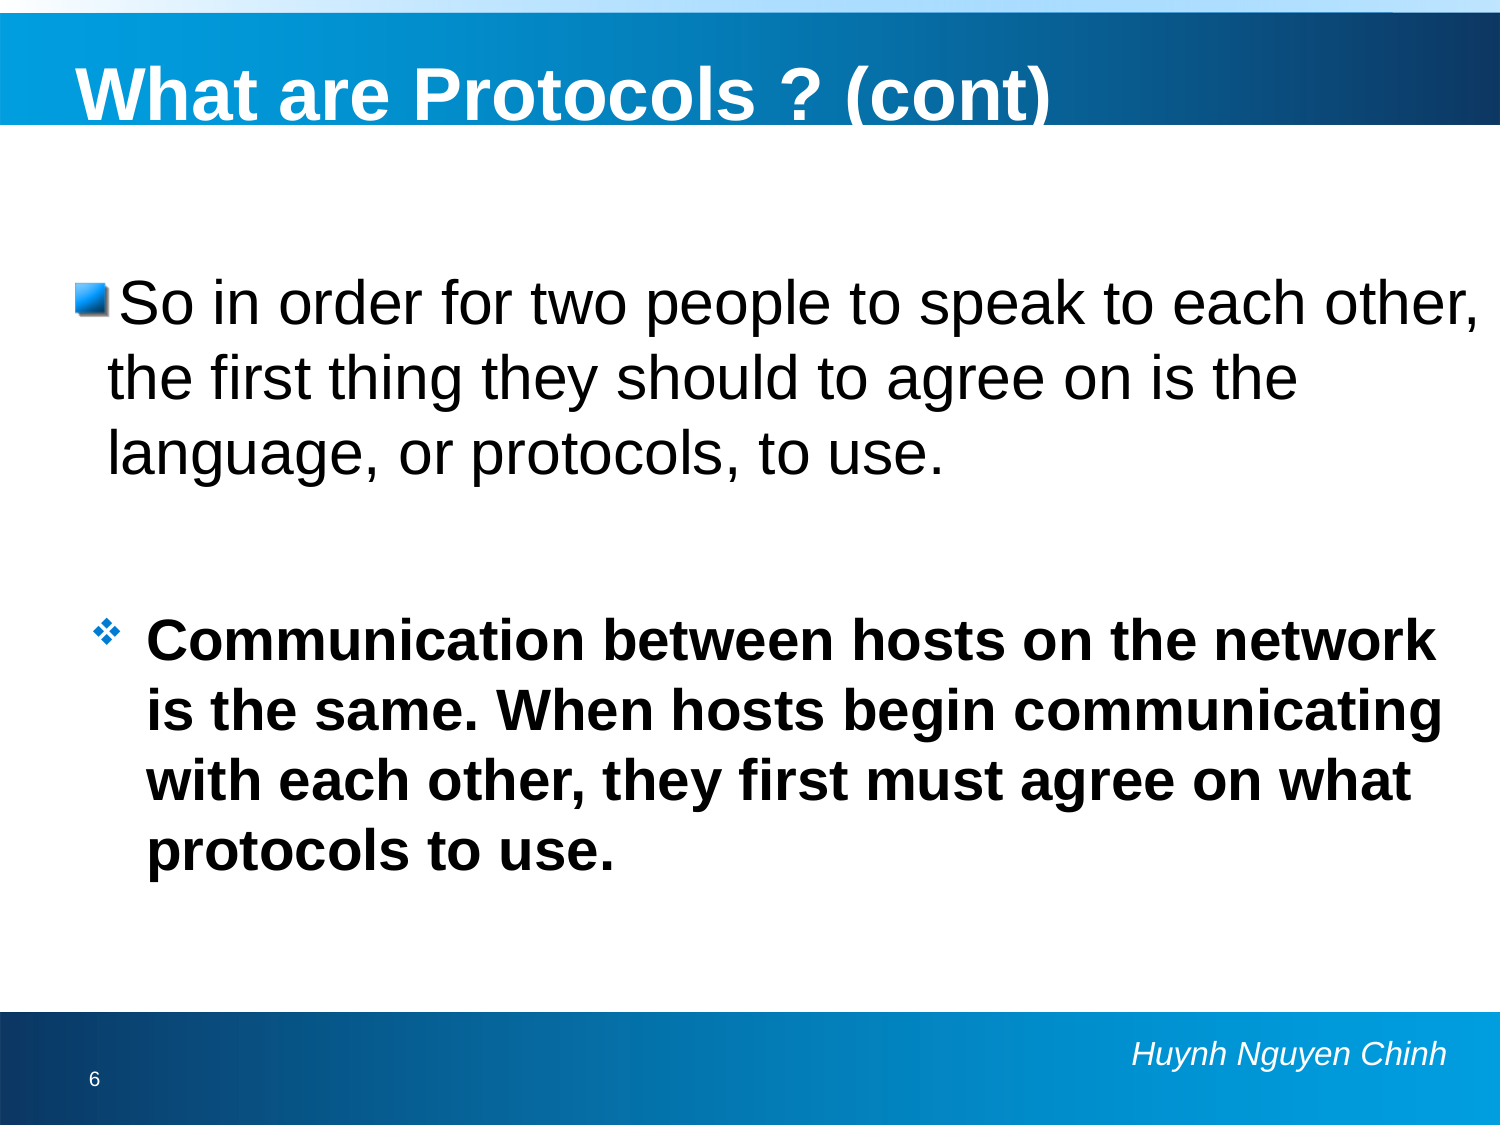

# What are Protocols ? (cont)
So in order for two people to speak to each other, the first thing they should to agree on is the language, or protocols, to use.
Communication between hosts on the network is the same. When hosts begin communicating with each other, they first must agree on what protocols to use.